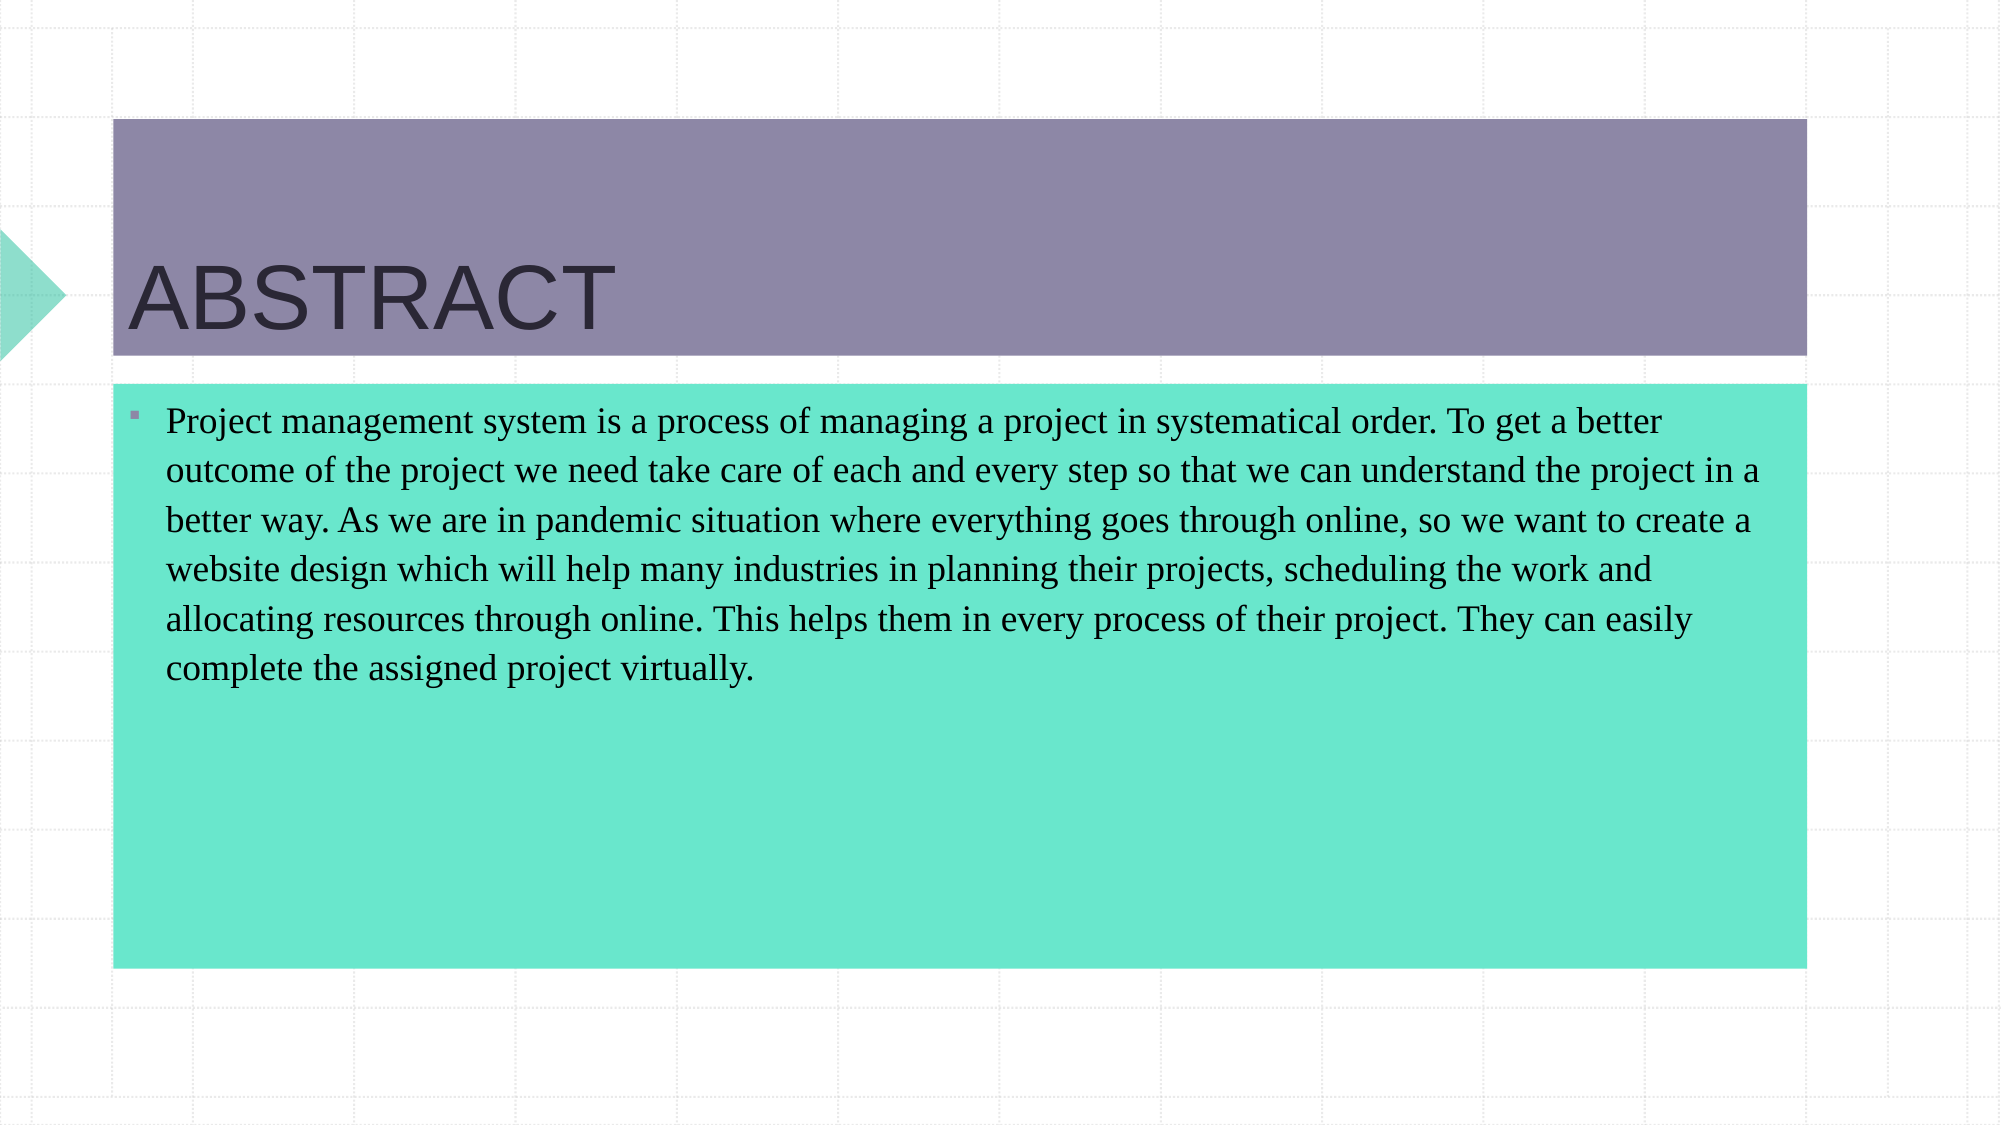

# ABSTRACT
Project management system is a process of managing a project in systematical order. To get a better outcome of the project we need take care of each and every step so that we can understand the project in a better way. As we are in pandemic situation where everything goes through online, so we want to create a website design which will help many industries in planning their projects, scheduling the work and allocating resources through online. This helps them in every process of their project. They can easily complete the assigned project virtually.